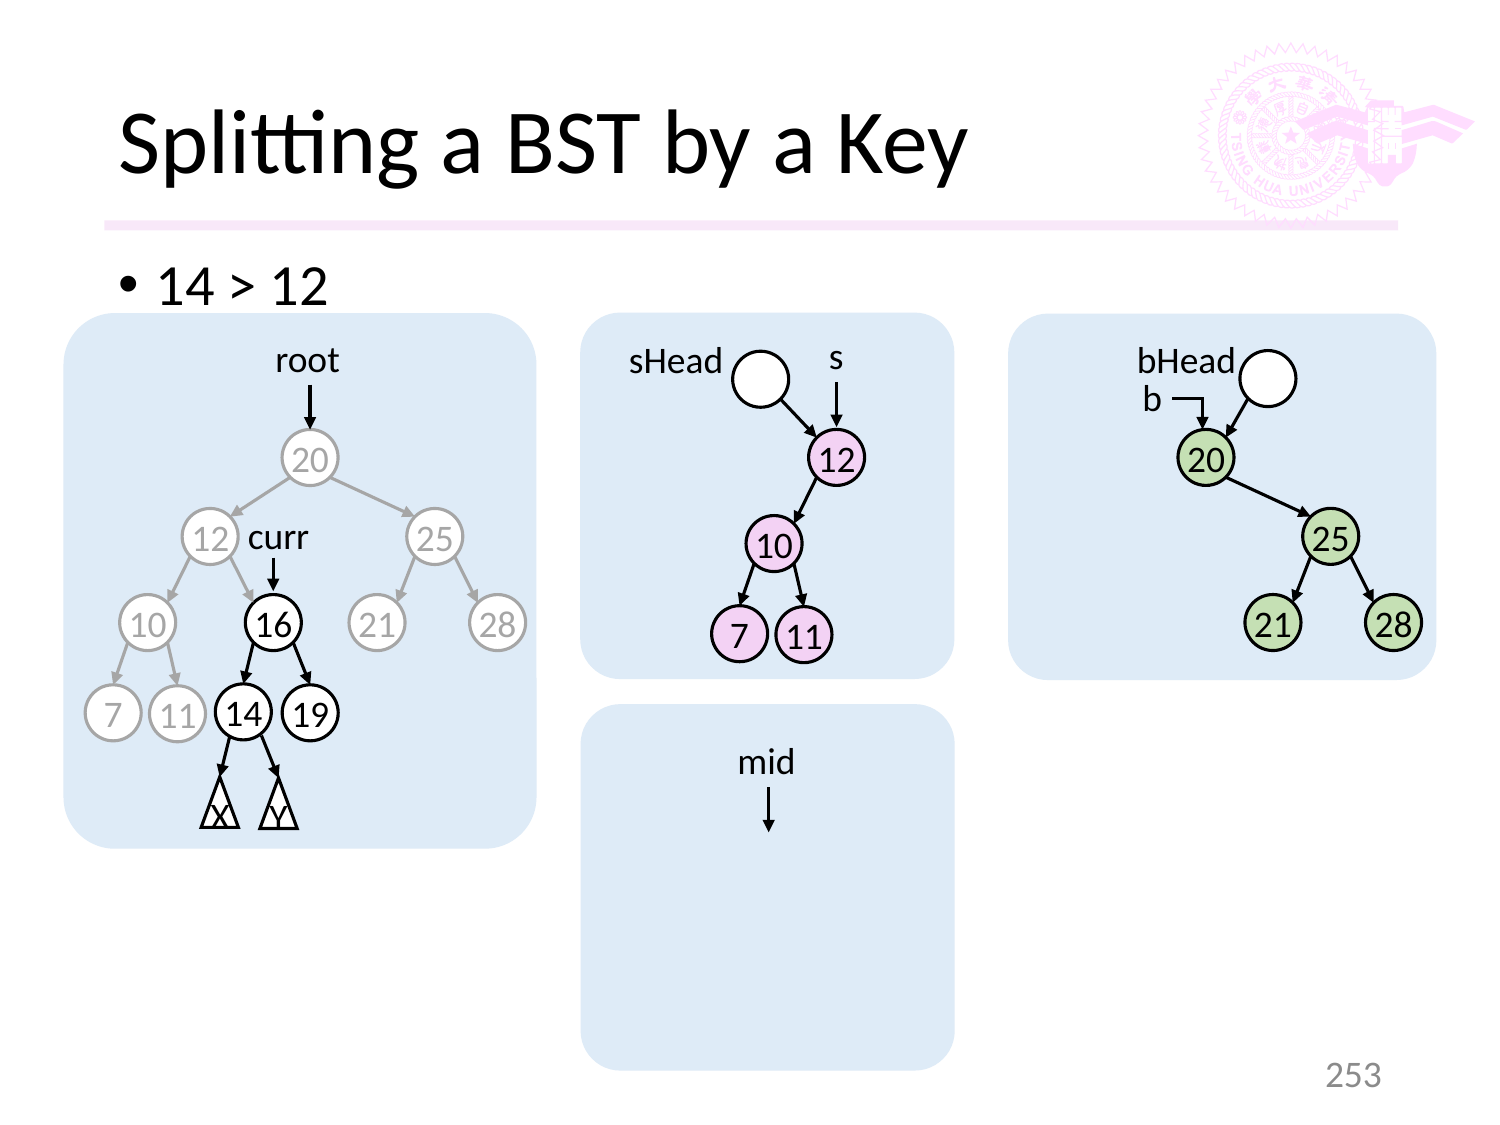

# Splitting a BST by a Key
14 > 12

s
root
sHead
bHead

b

12
20
20
curr
25
12
25
10
21
28
10
16
21
28
7
11
14
7
19
11

mid
X
Y
253